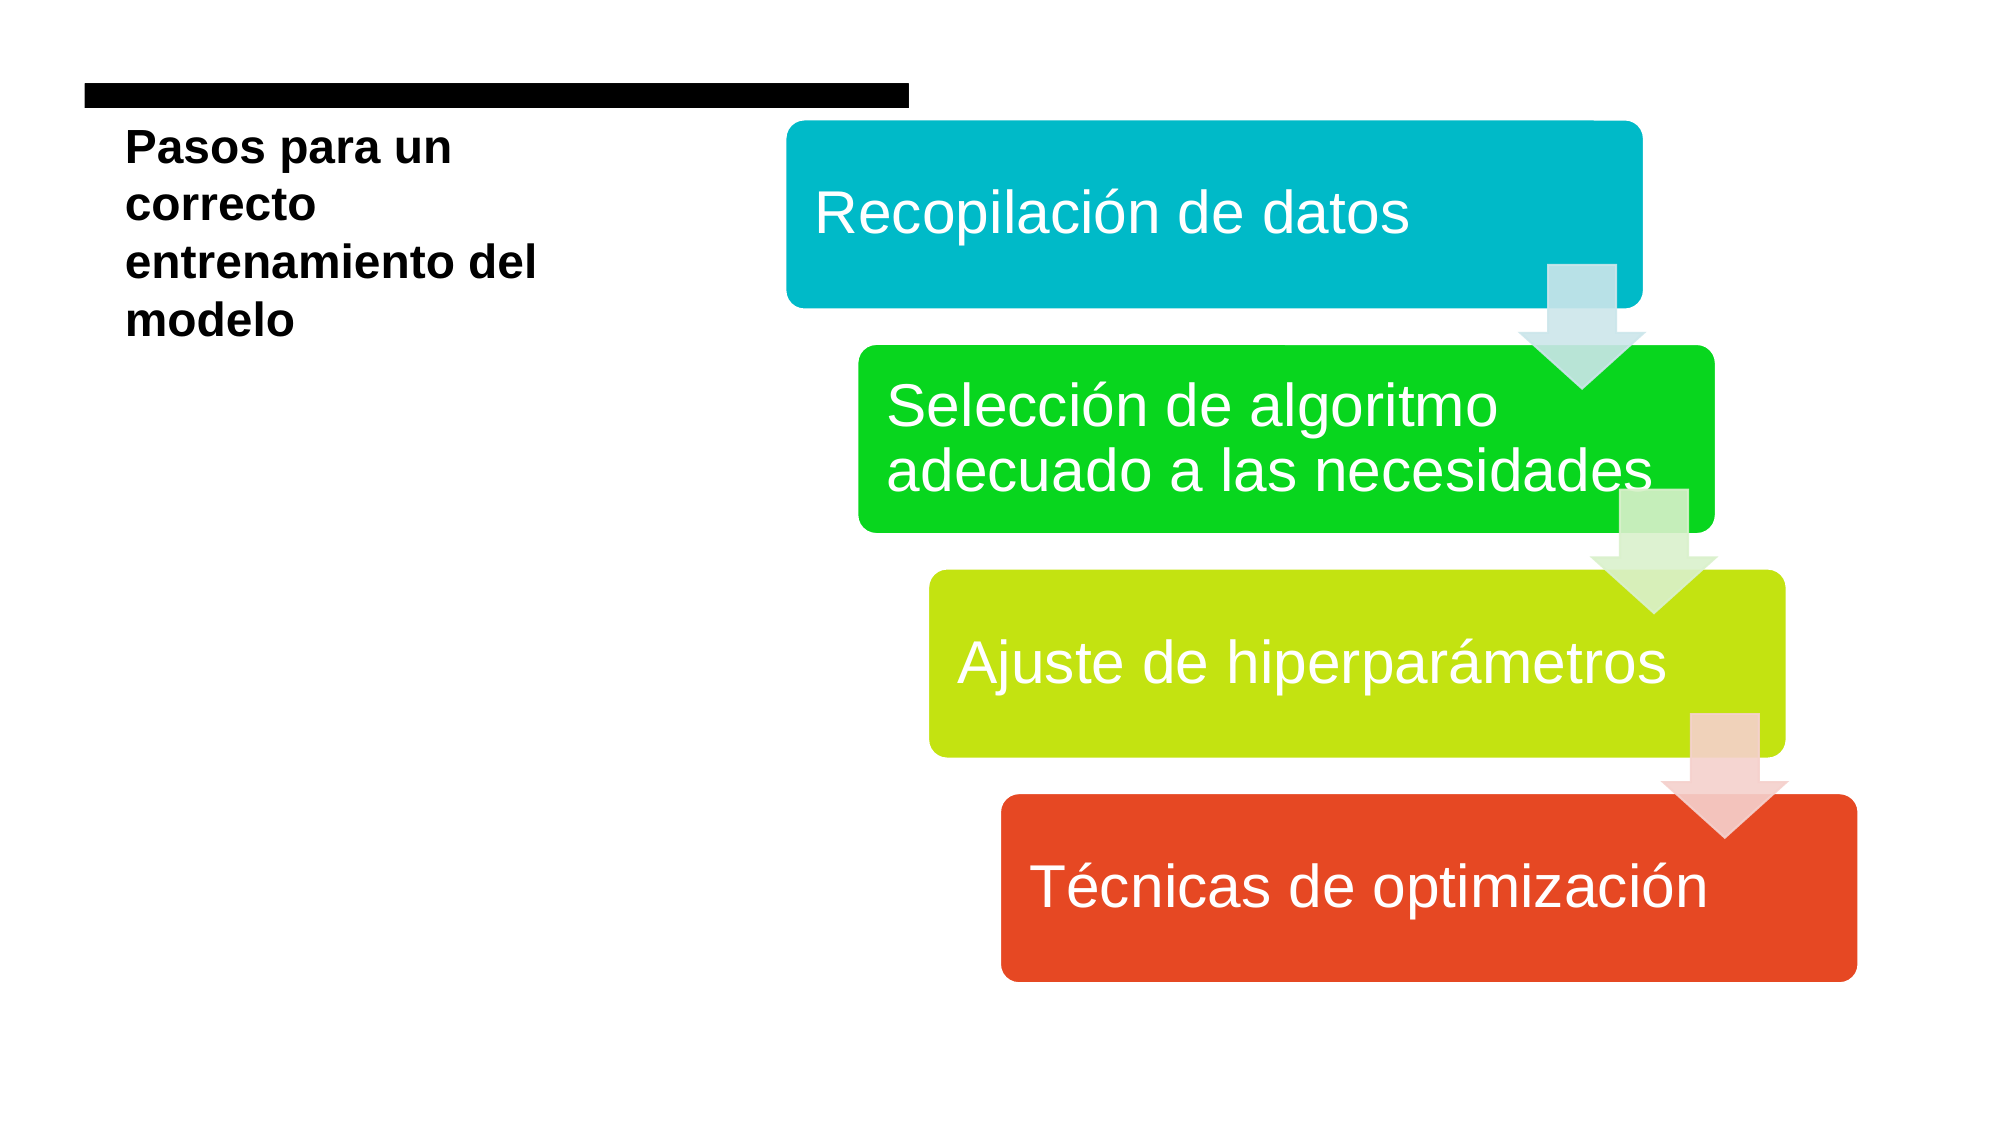

# Pasos para un correcto entrenamiento del modelo
Recopilación de datos
Selección de algoritmo adecuado a las necesidades
Ajuste de hiperparámetros
Técnicas de optimización